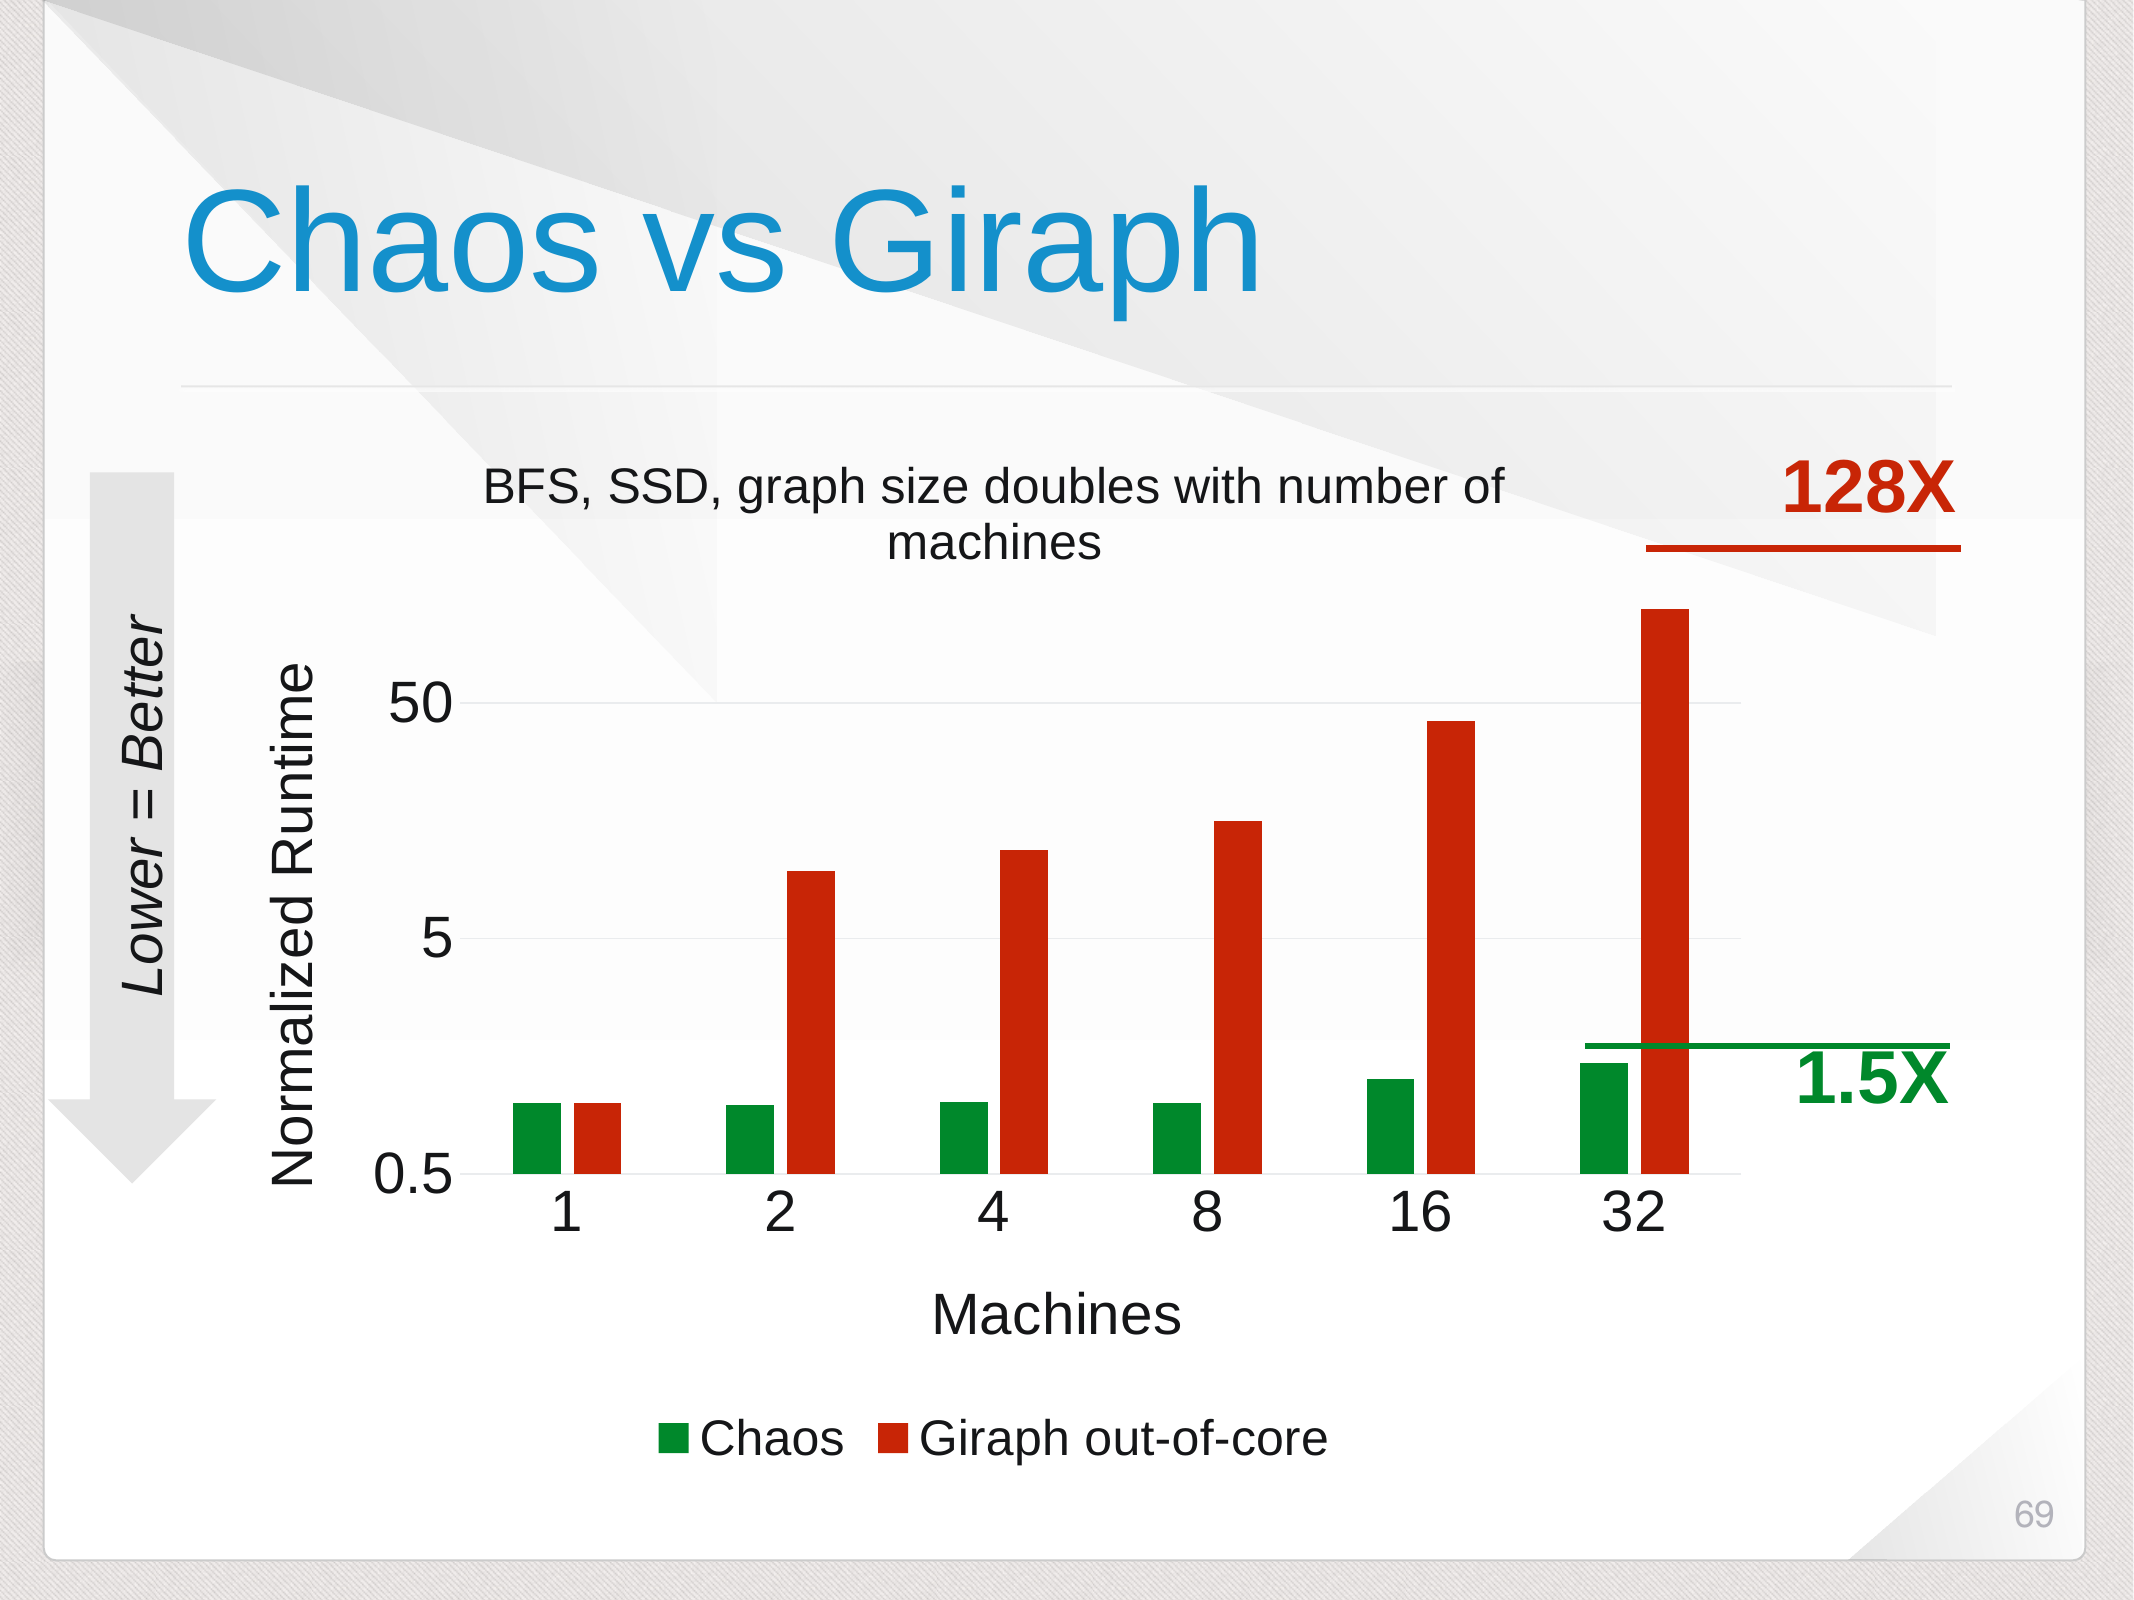

# Chaos vs Giraph
128X

### Chart: BFS, SSD, graph size doubles with number of machines

| Category | Chaos | Giraph out-of-core |
|---|---|---|
| 1.0 | 1.0 | 1.0 |
| 2.0 | 0.984127196 | 9.6500340947835 |
| 4.0 | 1.005937524 | 11.86007091714968 |
| 8.0 | 0.999093078 | 15.68880600068189 |
| 16.0 | 1.262674022 | 41.86113331060348 |
| 32.0 | 1.482552246 | 125.5833999318104 |
Lower = Better
1.5X
69